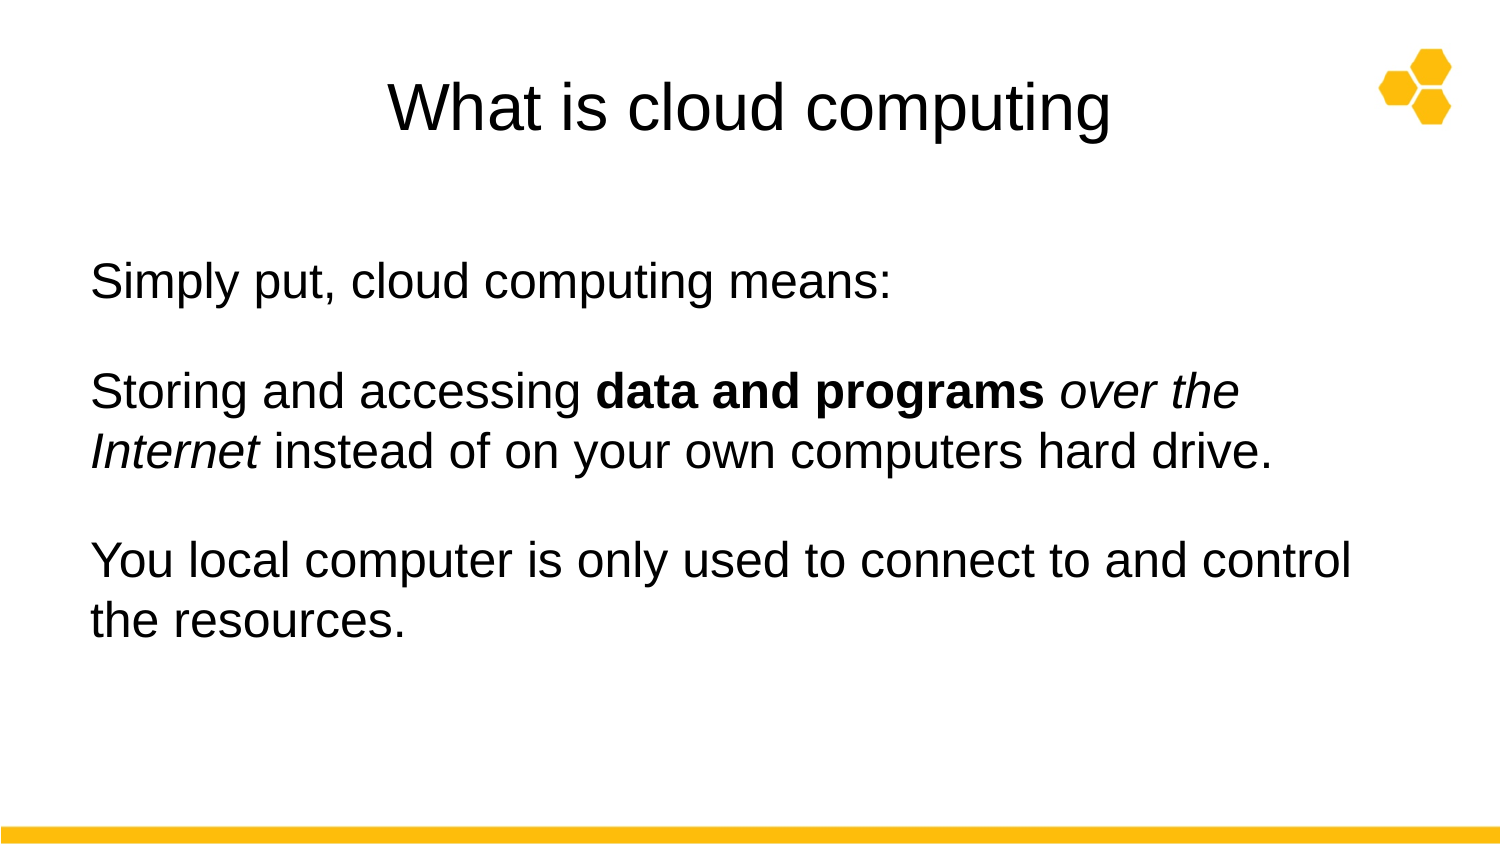

# What is cloud computing
Simply put, cloud computing means:
Storing and accessing data and programs over the Internet instead of on your own computers hard drive.
You local computer is only used to connect to and control the resources.